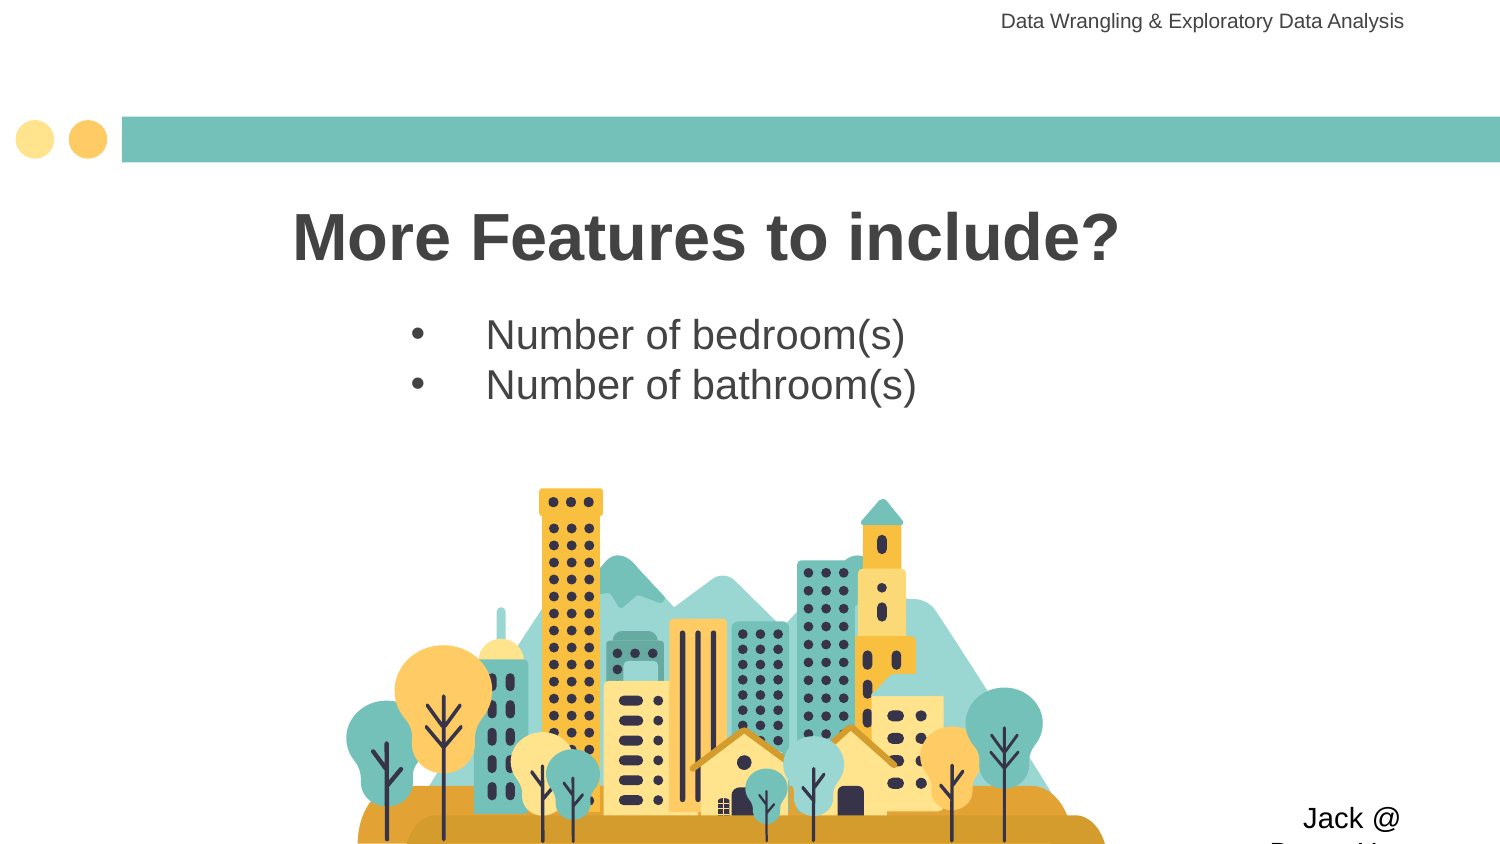

Data Wrangling & Exploratory Data Analysis
# More Features to include?
Number of bedroom(s)
Number of bathroom(s)

Jack @ DreamHome